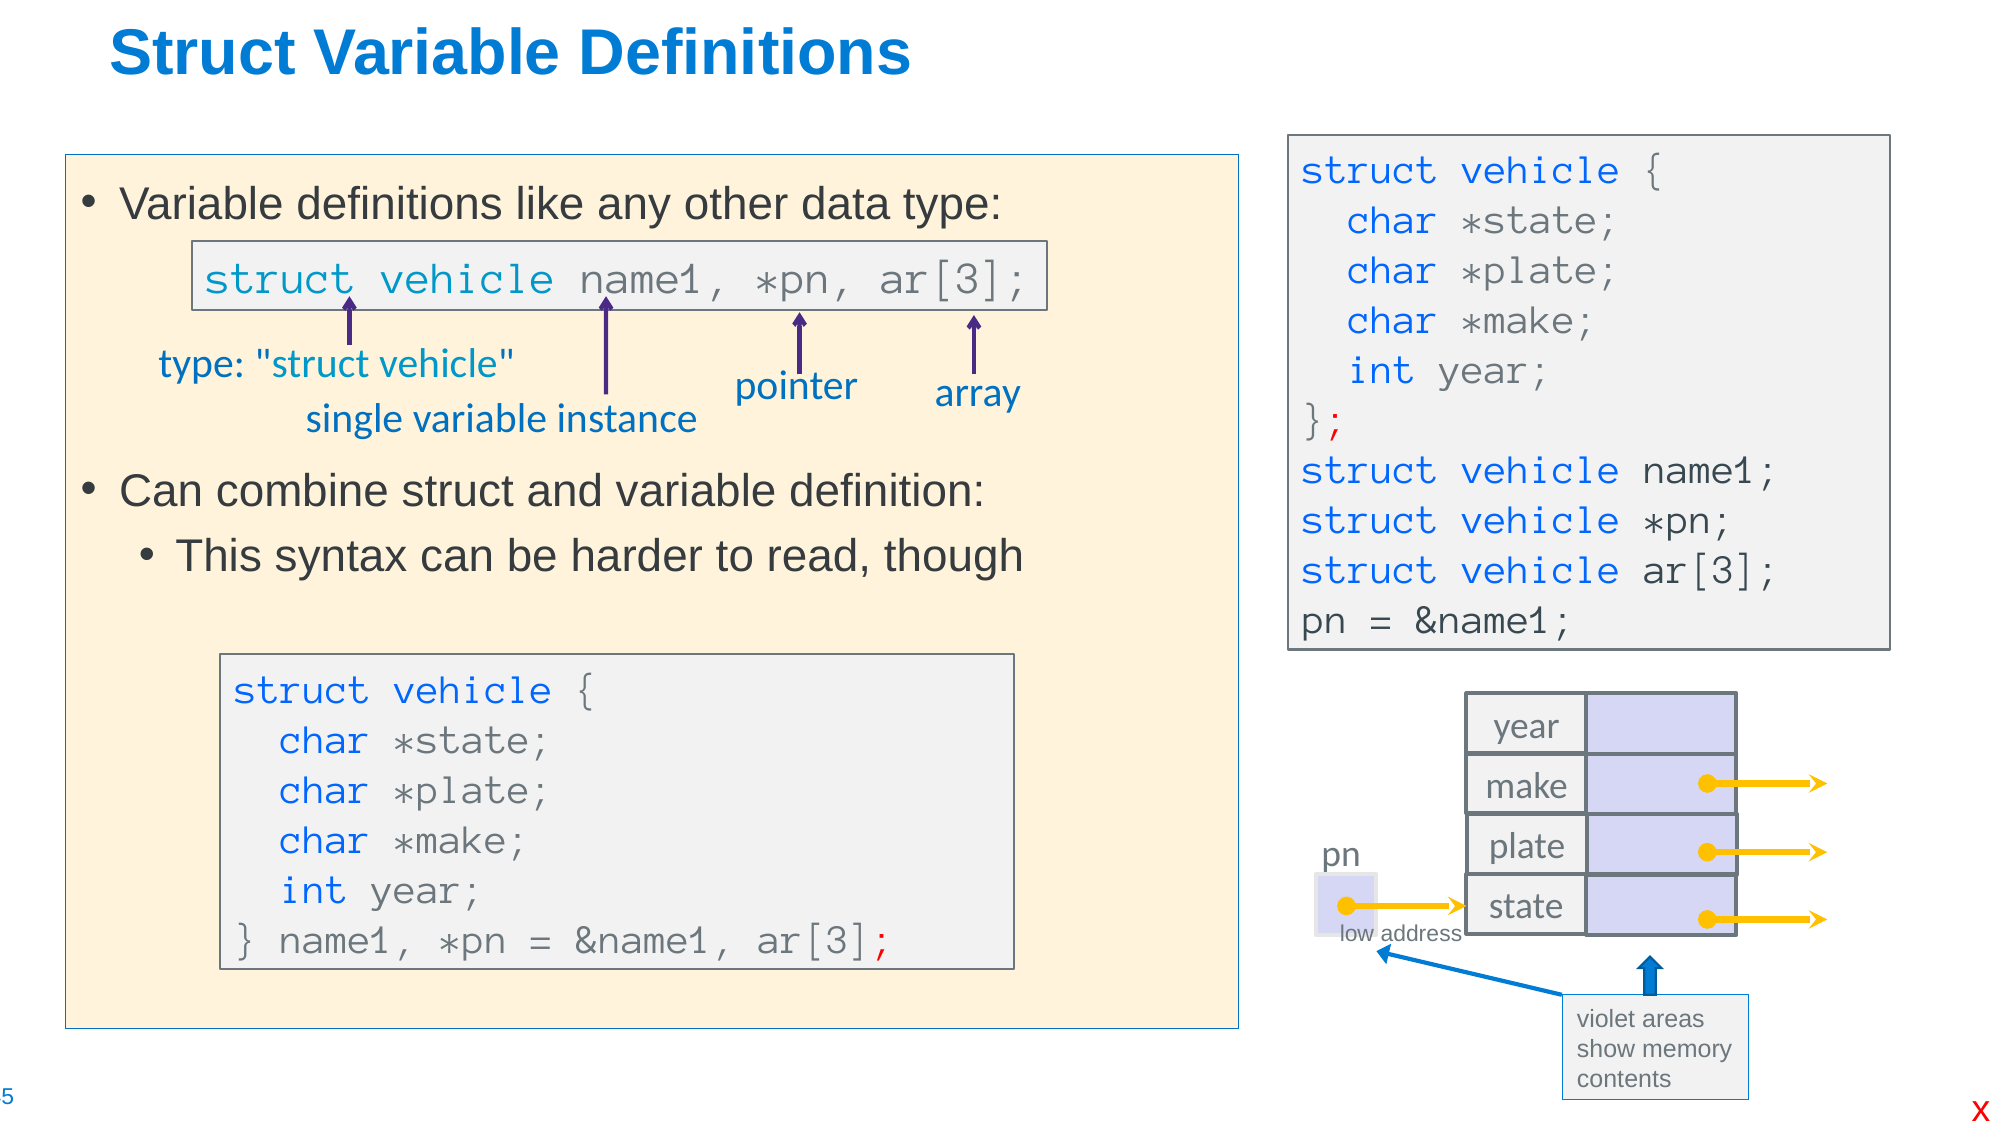

# Struct Variable Definitions
struct vehicle {
  char *state;
  char *plate;
  char *make;
  int year;
};
struct vehicle name1;
struct vehicle *pn;
struct vehicle ar[3];
pn = &name1;
Variable definitions like any other data type:

Can combine struct and variable definition:
This syntax can be harder to read, though

struct vehicle name1, *pn, ar[3];
type: "struct vehicle"
single variable instance
pointer
array
struct vehicle {
  char *state;
  char *plate;
  char *make;
  int year;
} name1, *pn = &name1, ar[3];
year

make

plate

pn

state

low address

violet areas show memory contents
x